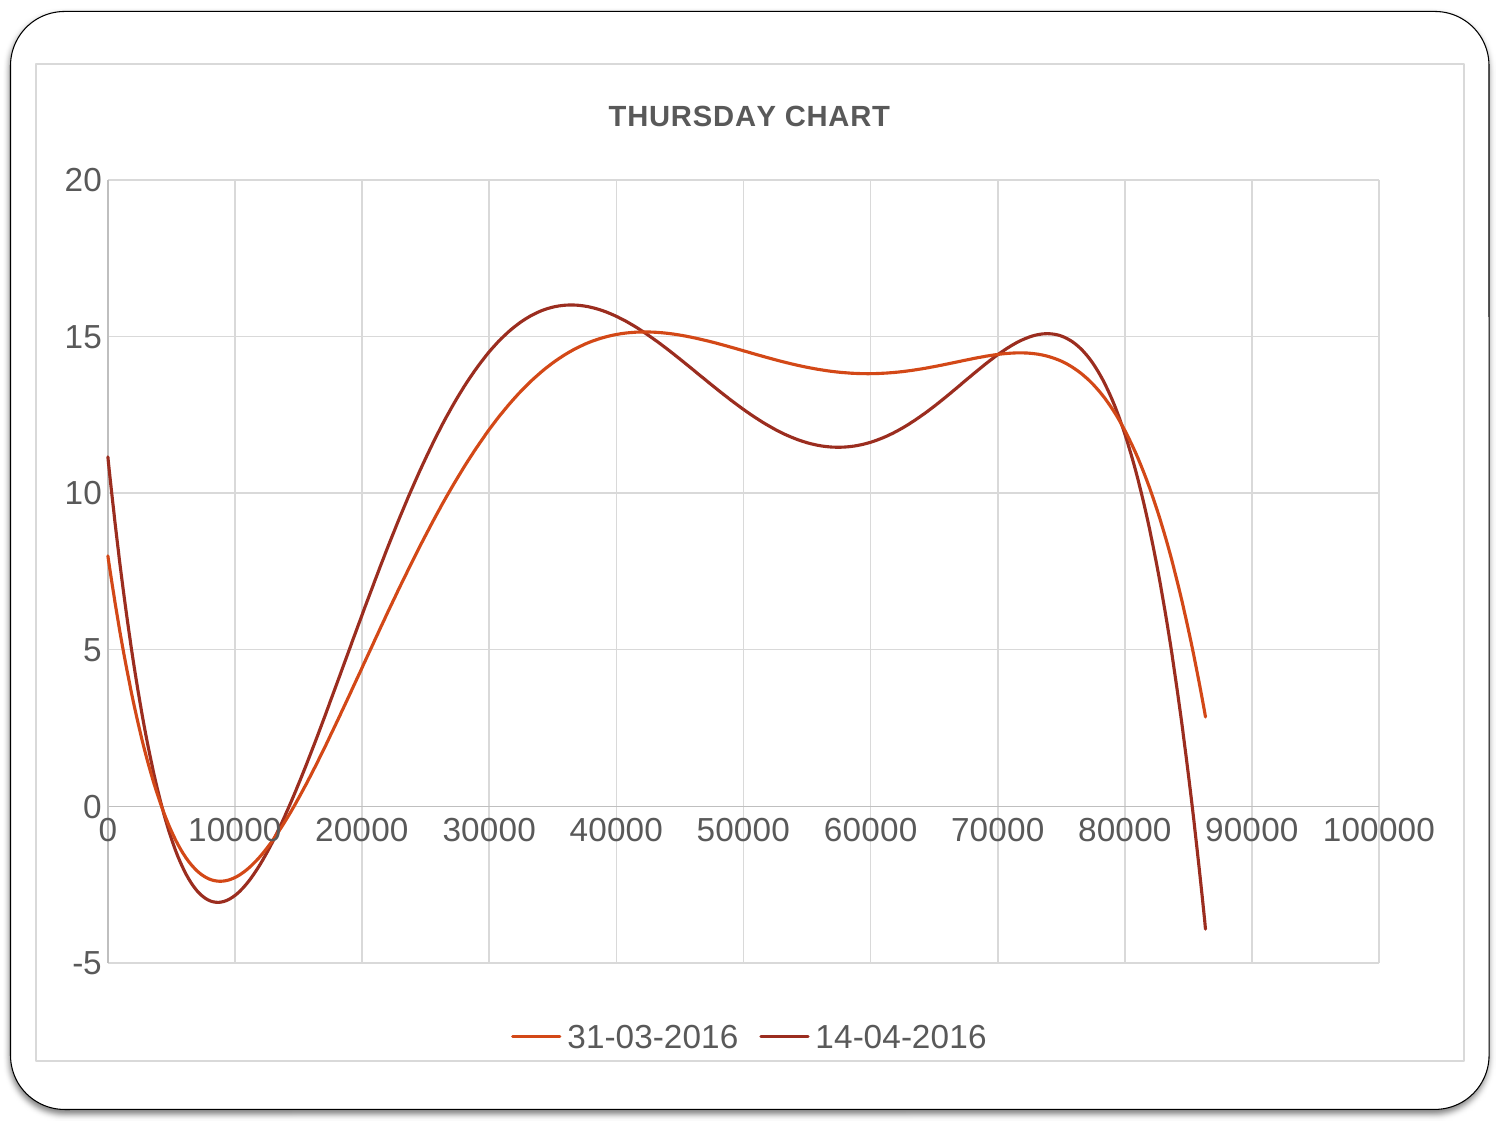

### Chart: THURSDAY CHART

| Category | 31-03-2016 | 14-04-2016 |
|---|---|---|